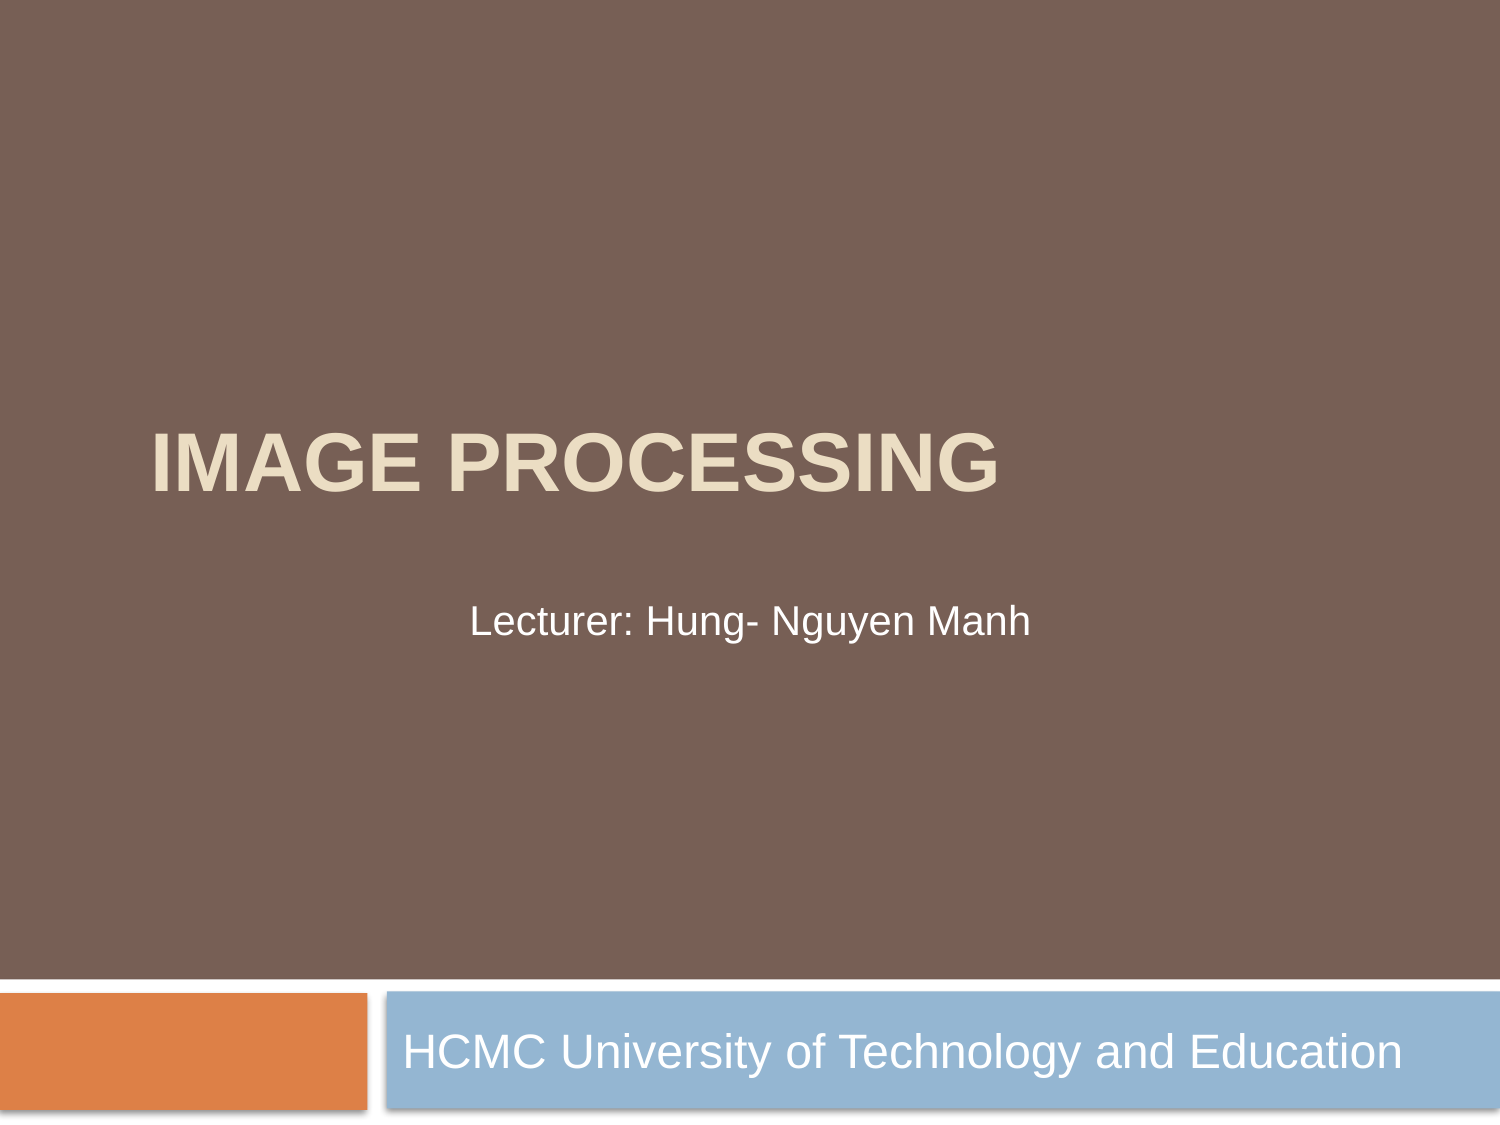

# Image processing
Lecturer: Hung- Nguyen Manh
HCMC University of Technology and Education